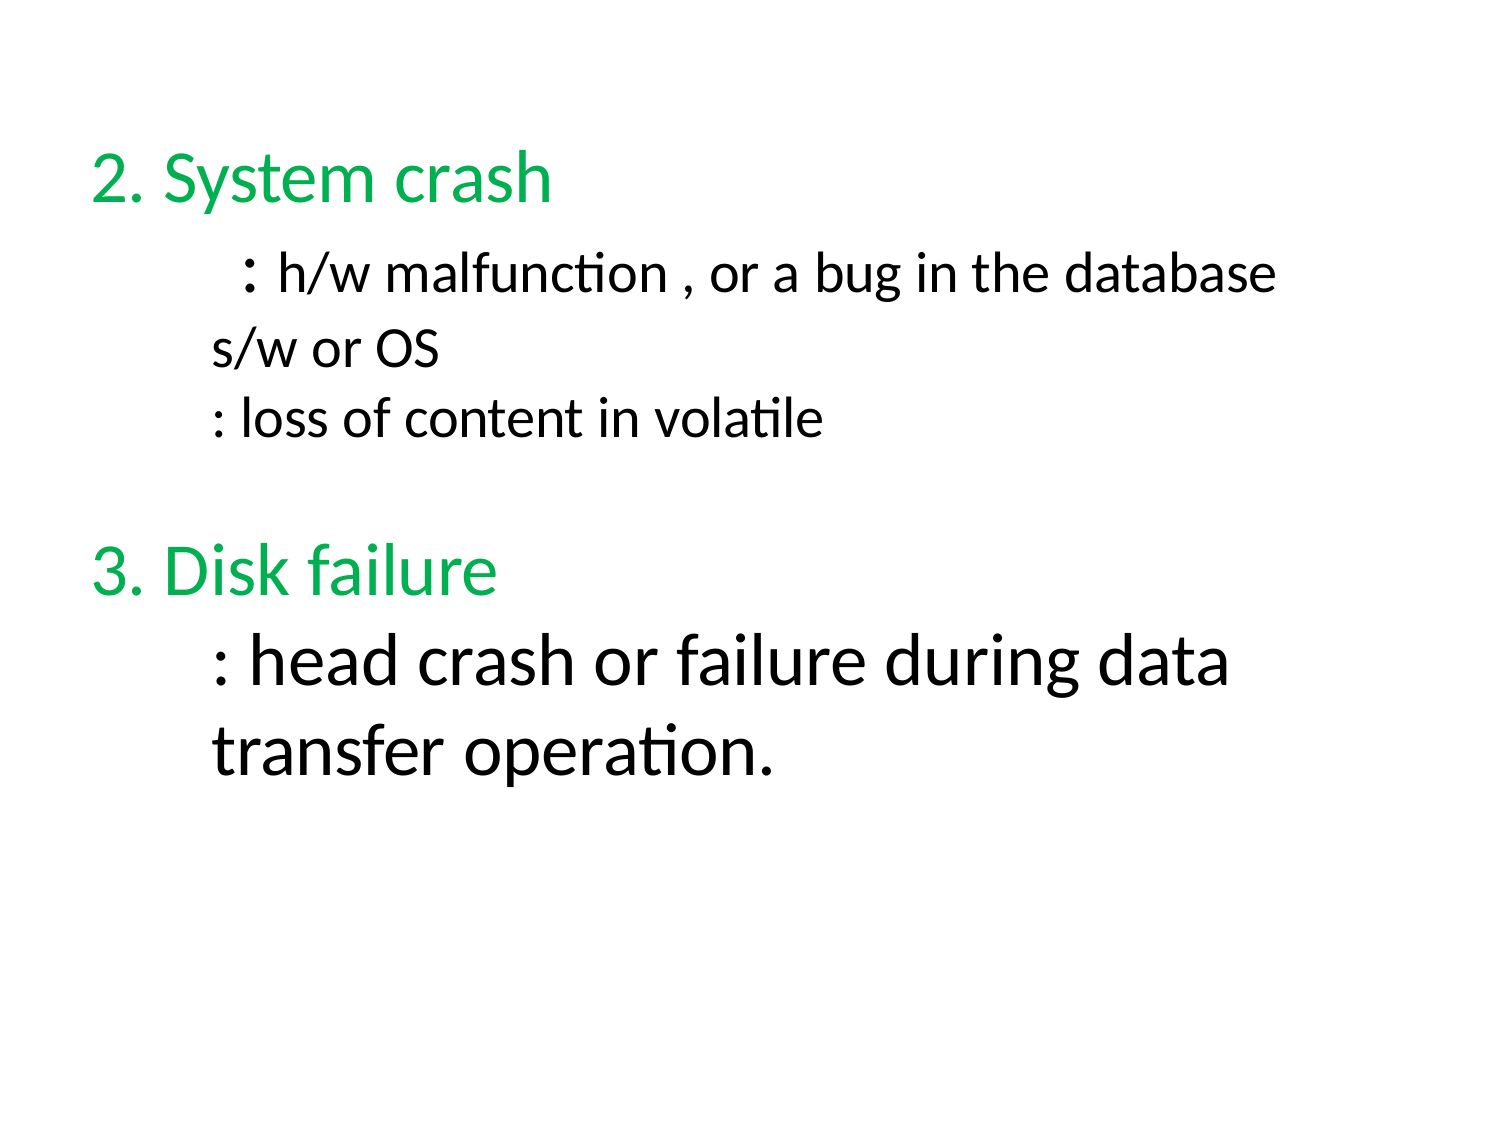

# 2. System crash
: h/w malfunction , or a bug in the database
s/w or OS
: loss of content in volatile

3. Disk failure
: head crash or failure during data
transfer operation.